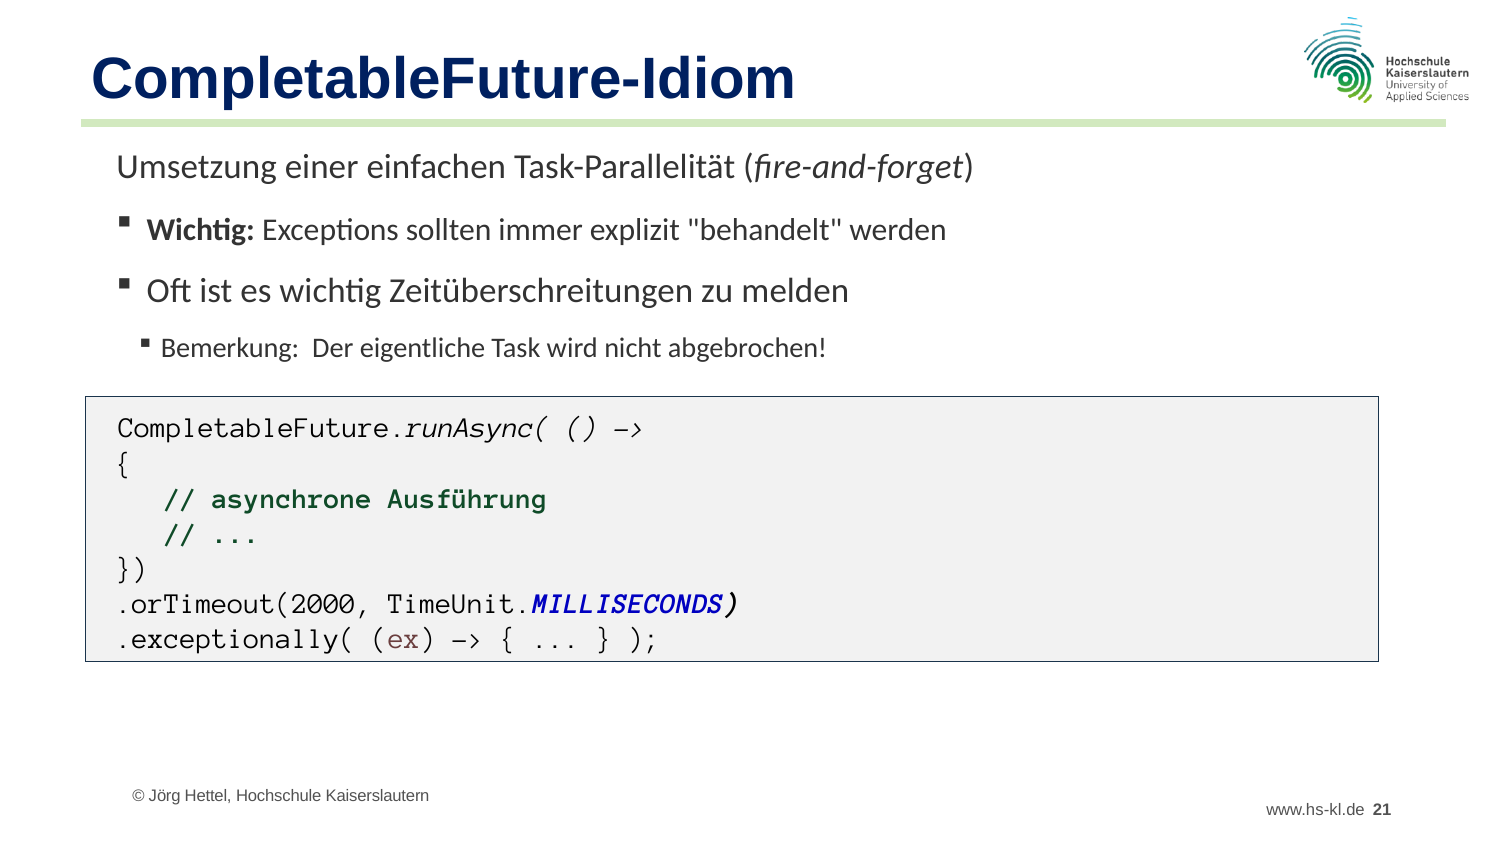

# CompletableFuture-Idiom
Umsetzung einer einfachen Task-Parallelität (fire-and-forget)
 Wichtig: Exceptions sollten immer explizit "behandelt" werden
 Oft ist es wichtig Zeitüberschreitungen zu melden
Bemerkung:  Der eigentliche Task wird nicht abgebrochen!
 CompletableFuture.runAsync( () ->
 {
    // asynchrone Ausführung
    // ...
 })
 .orTimeout(2000, TimeUnit.MILLISECONDS)
 .exceptionally( (ex) -> { ... } );
© Jörg Hettel, Hochschule Kaiserslautern